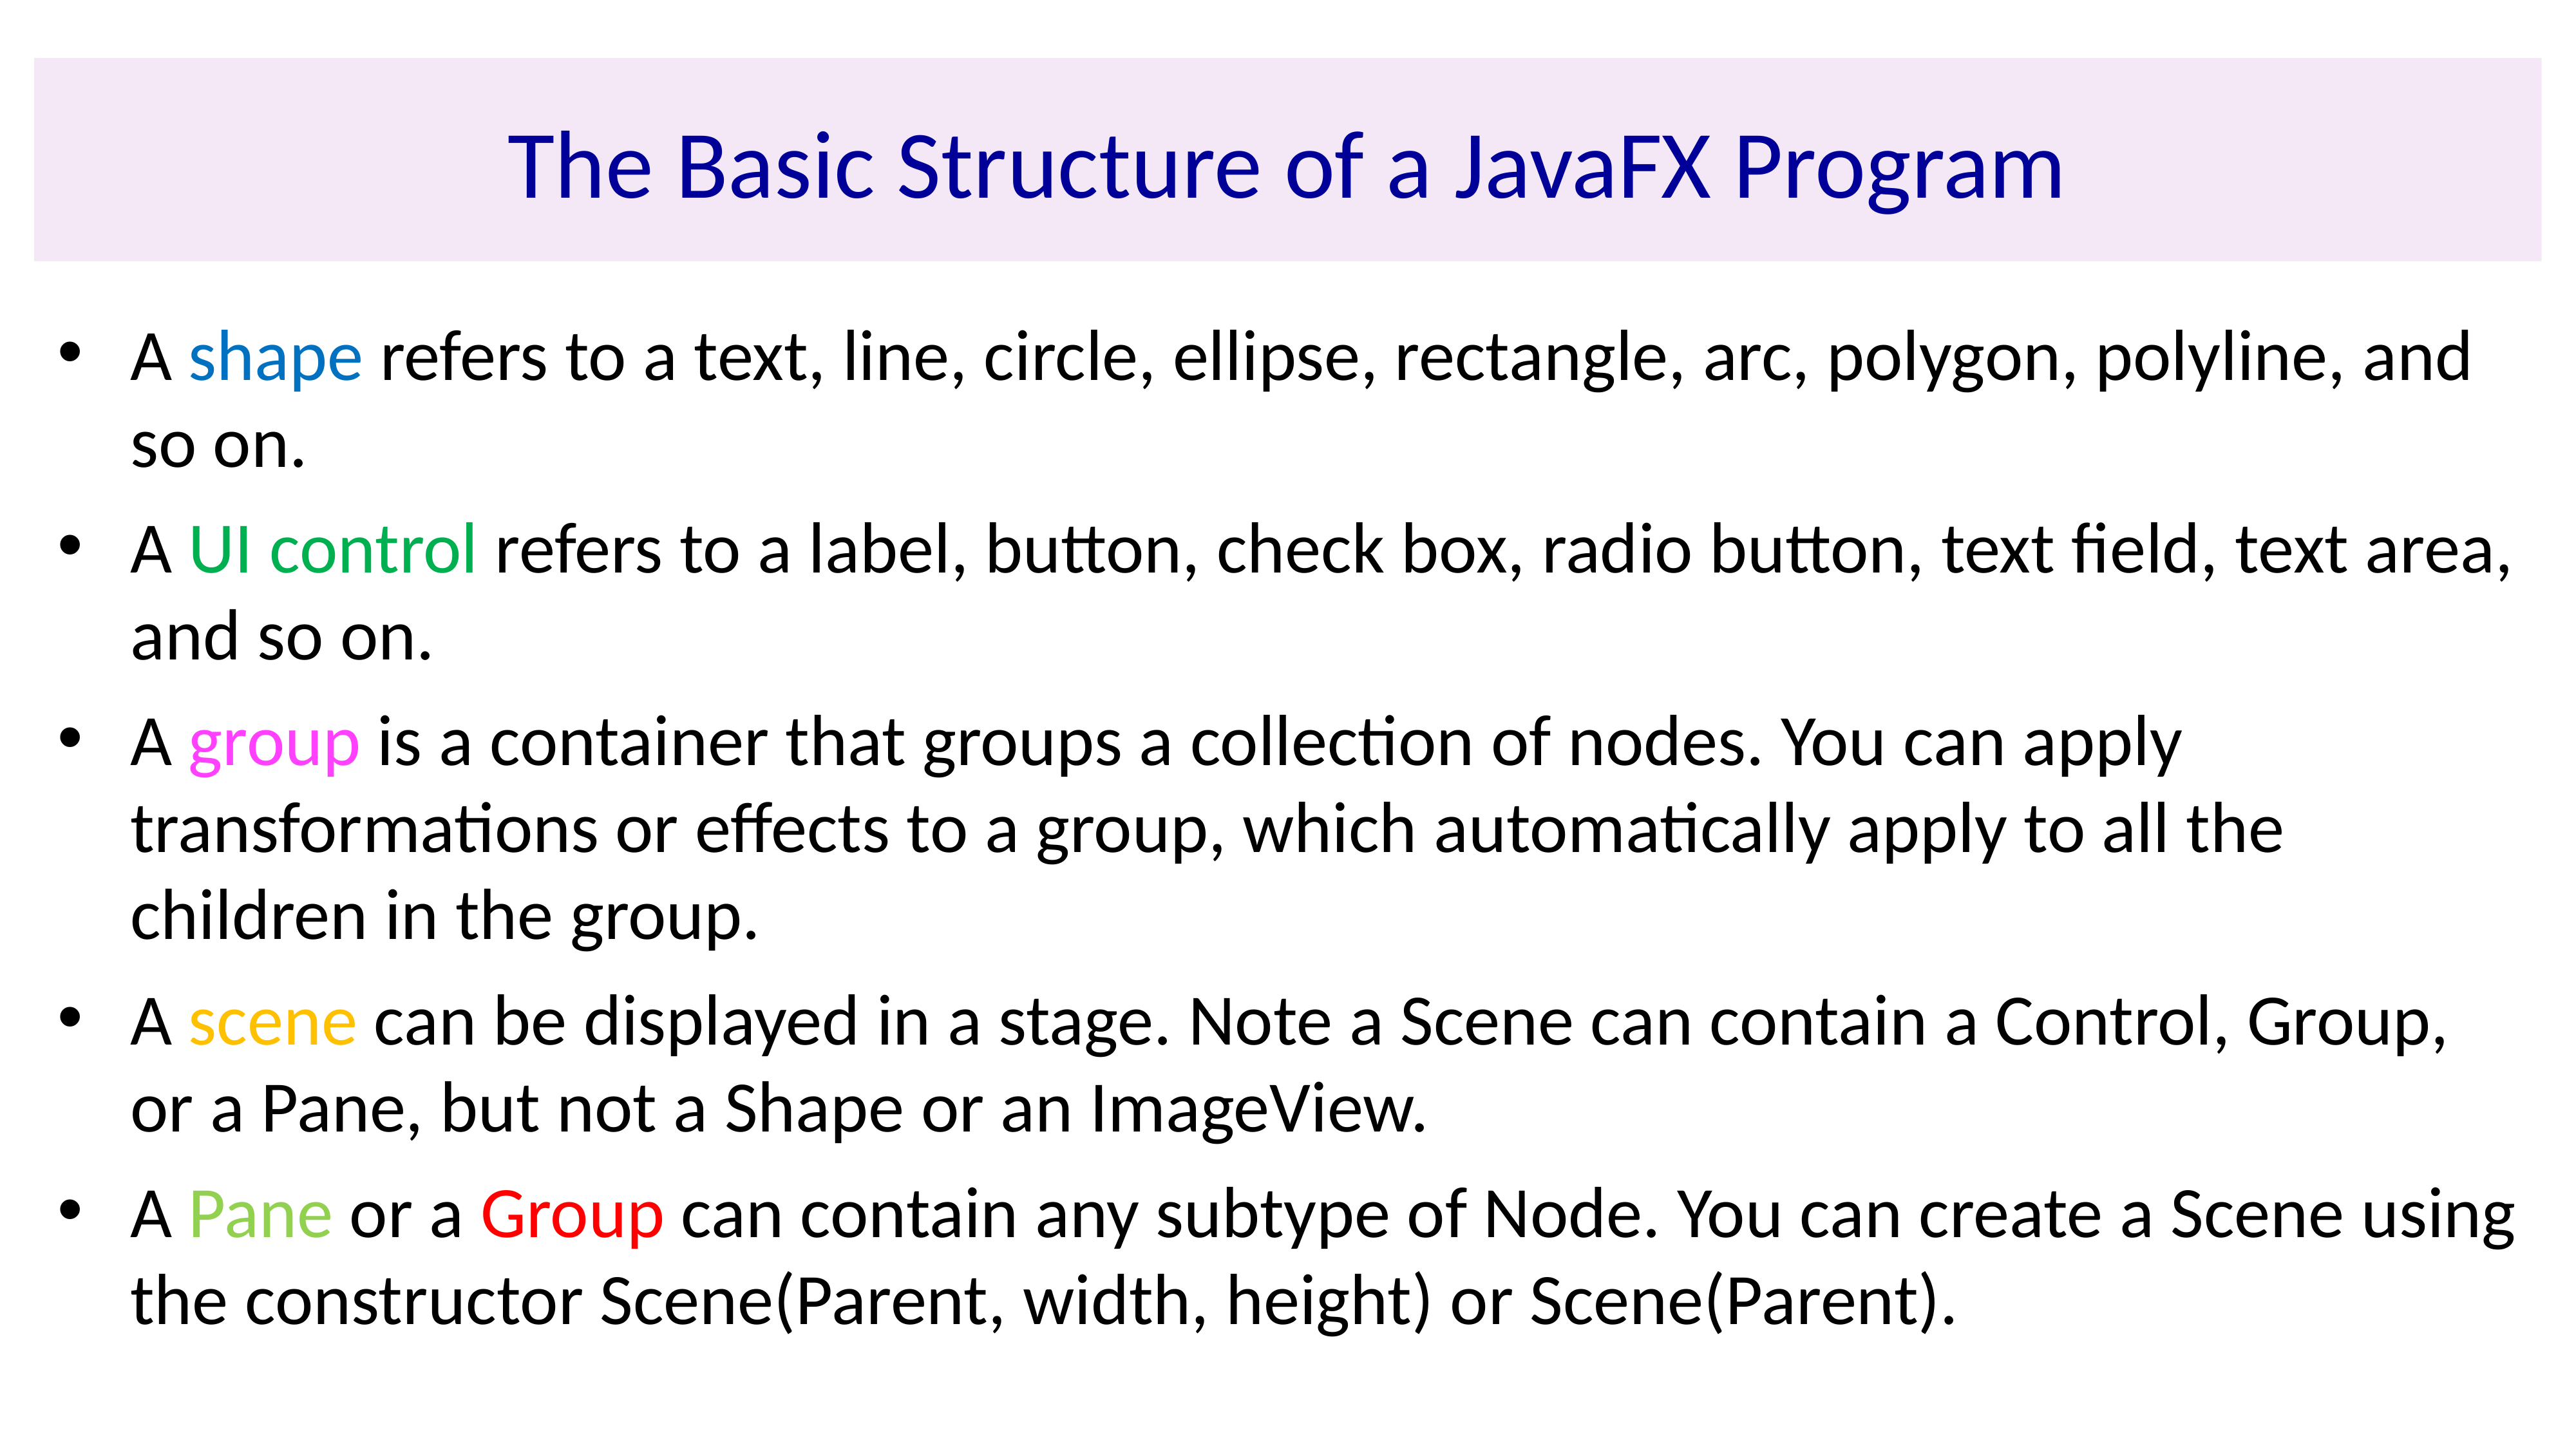

# The Basic Structure of a JavaFX Program
A shape refers to a text, line, circle, ellipse, rectangle, arc, polygon, polyline, and so on.
A UI control refers to a label, button, check box, radio button, text field, text area, and so on.
A group is a container that groups a collection of nodes. You can apply transformations or effects to a group, which automatically apply to all the children in the group.
A scene can be displayed in a stage. Note a Scene can contain a Control, Group, or a Pane, but not a Shape or an ImageView.
A Pane or a Group can contain any subtype of Node. You can create a Scene using the constructor Scene(Parent, width, height) or Scene(Parent).